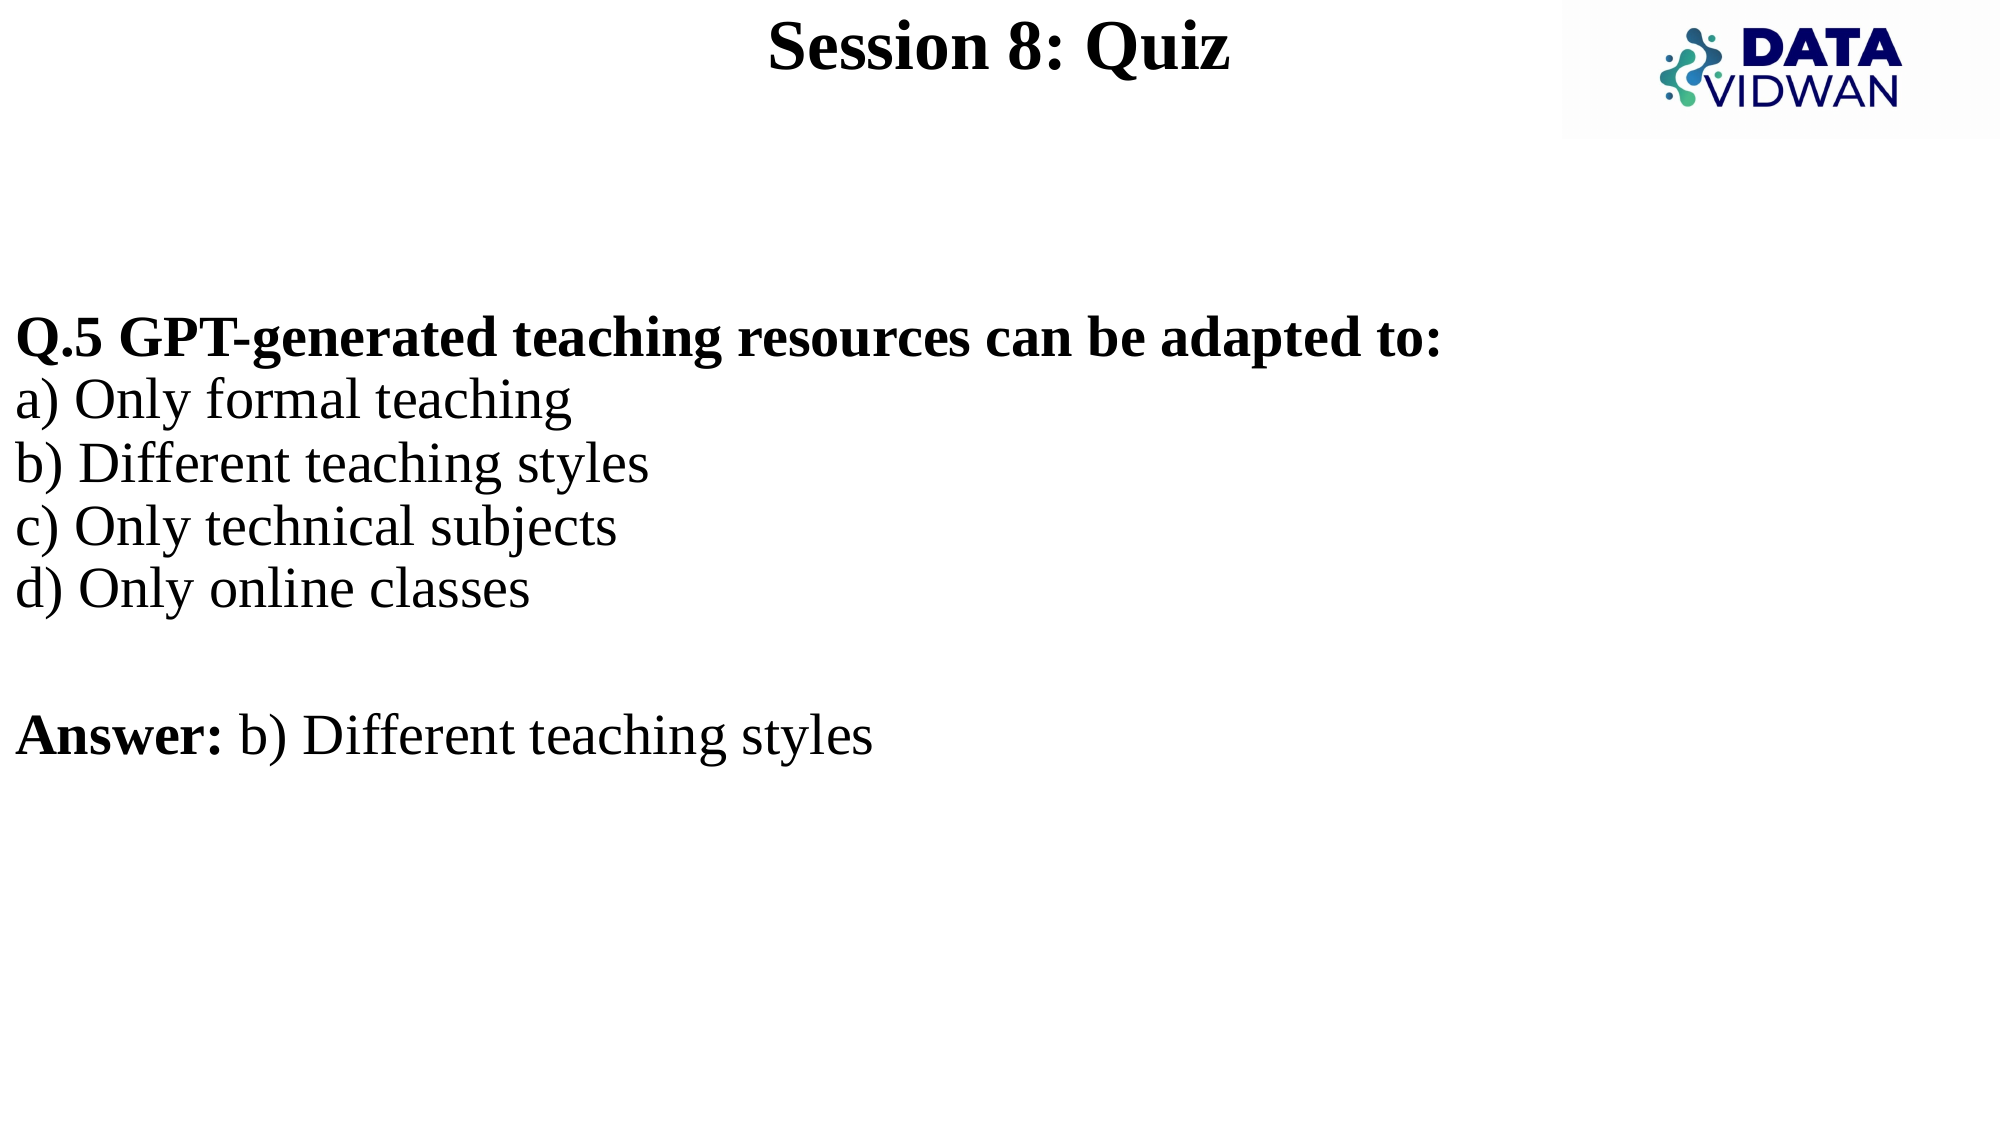

# Session 8: Quiz

Q.5 GPT-generated teaching resources can be adapted to:
a) Only formal teaching
b) Different teaching styles
c) Only technical subjects
d) Only online classes
Answer: b) Different teaching styles